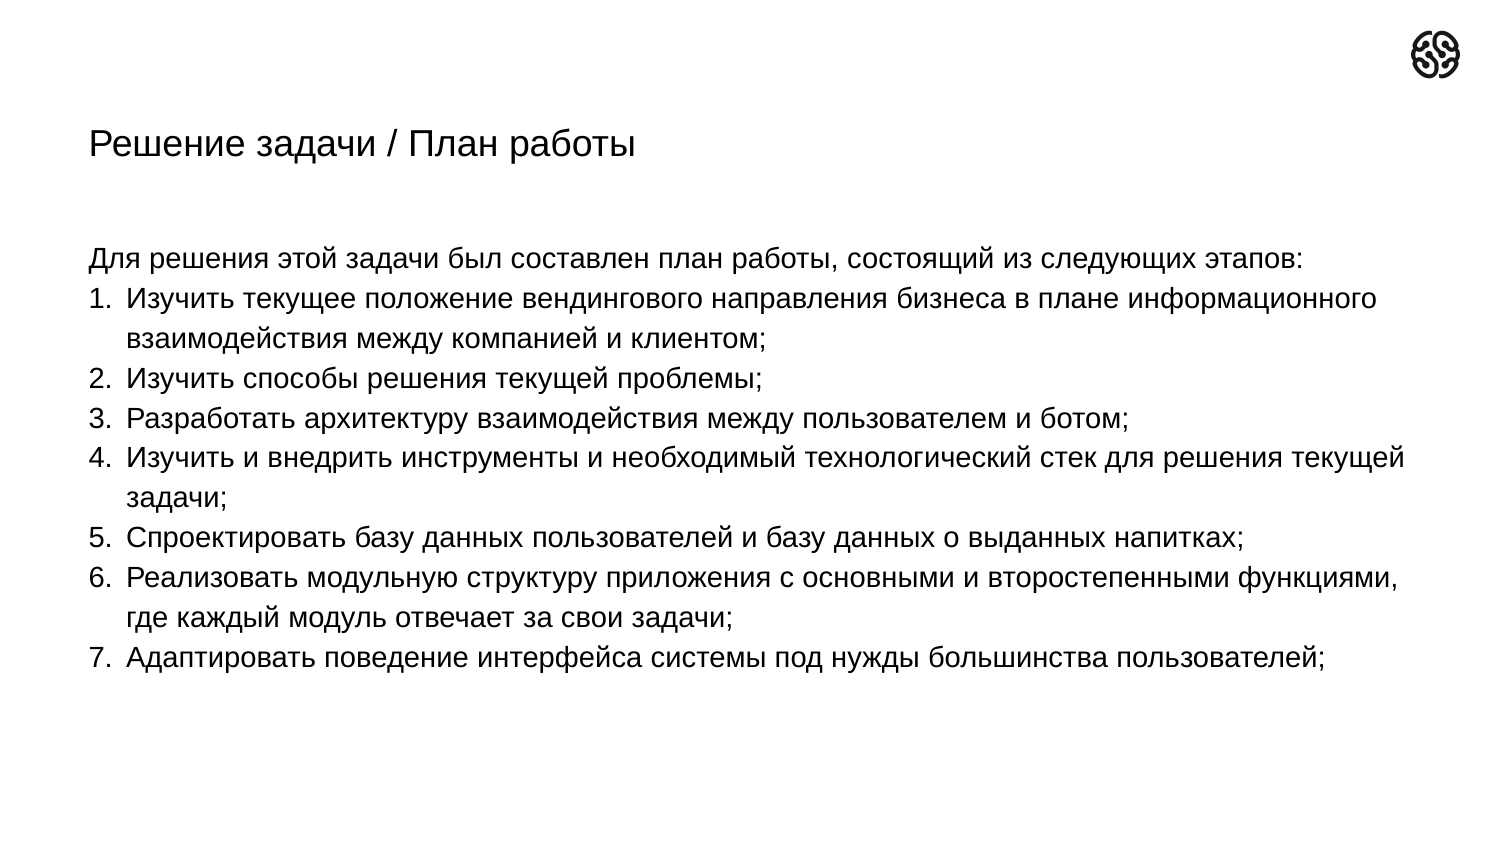

# Решение задачи / План работы
Для решения этой задачи был составлен план работы, состоящий из следующих этапов:
Изучить текущее положение вендингового направления бизнеса в плане информационного взаимодействия между компанией и клиентом;
Изучить способы решения текущей проблемы;
Разработать архитектуру взаимодействия между пользователем и ботом;
Изучить и внедрить инструменты и необходимый технологический стек для решения текущей задачи;
Спроектировать базу данных пользователей и базу данных о выданных напитках;
Реализовать модульную структуру приложения с основными и второстепенными функциями, где каждый модуль отвечает за свои задачи;
Адаптировать поведение интерфейса системы под нужды большинства пользователей;